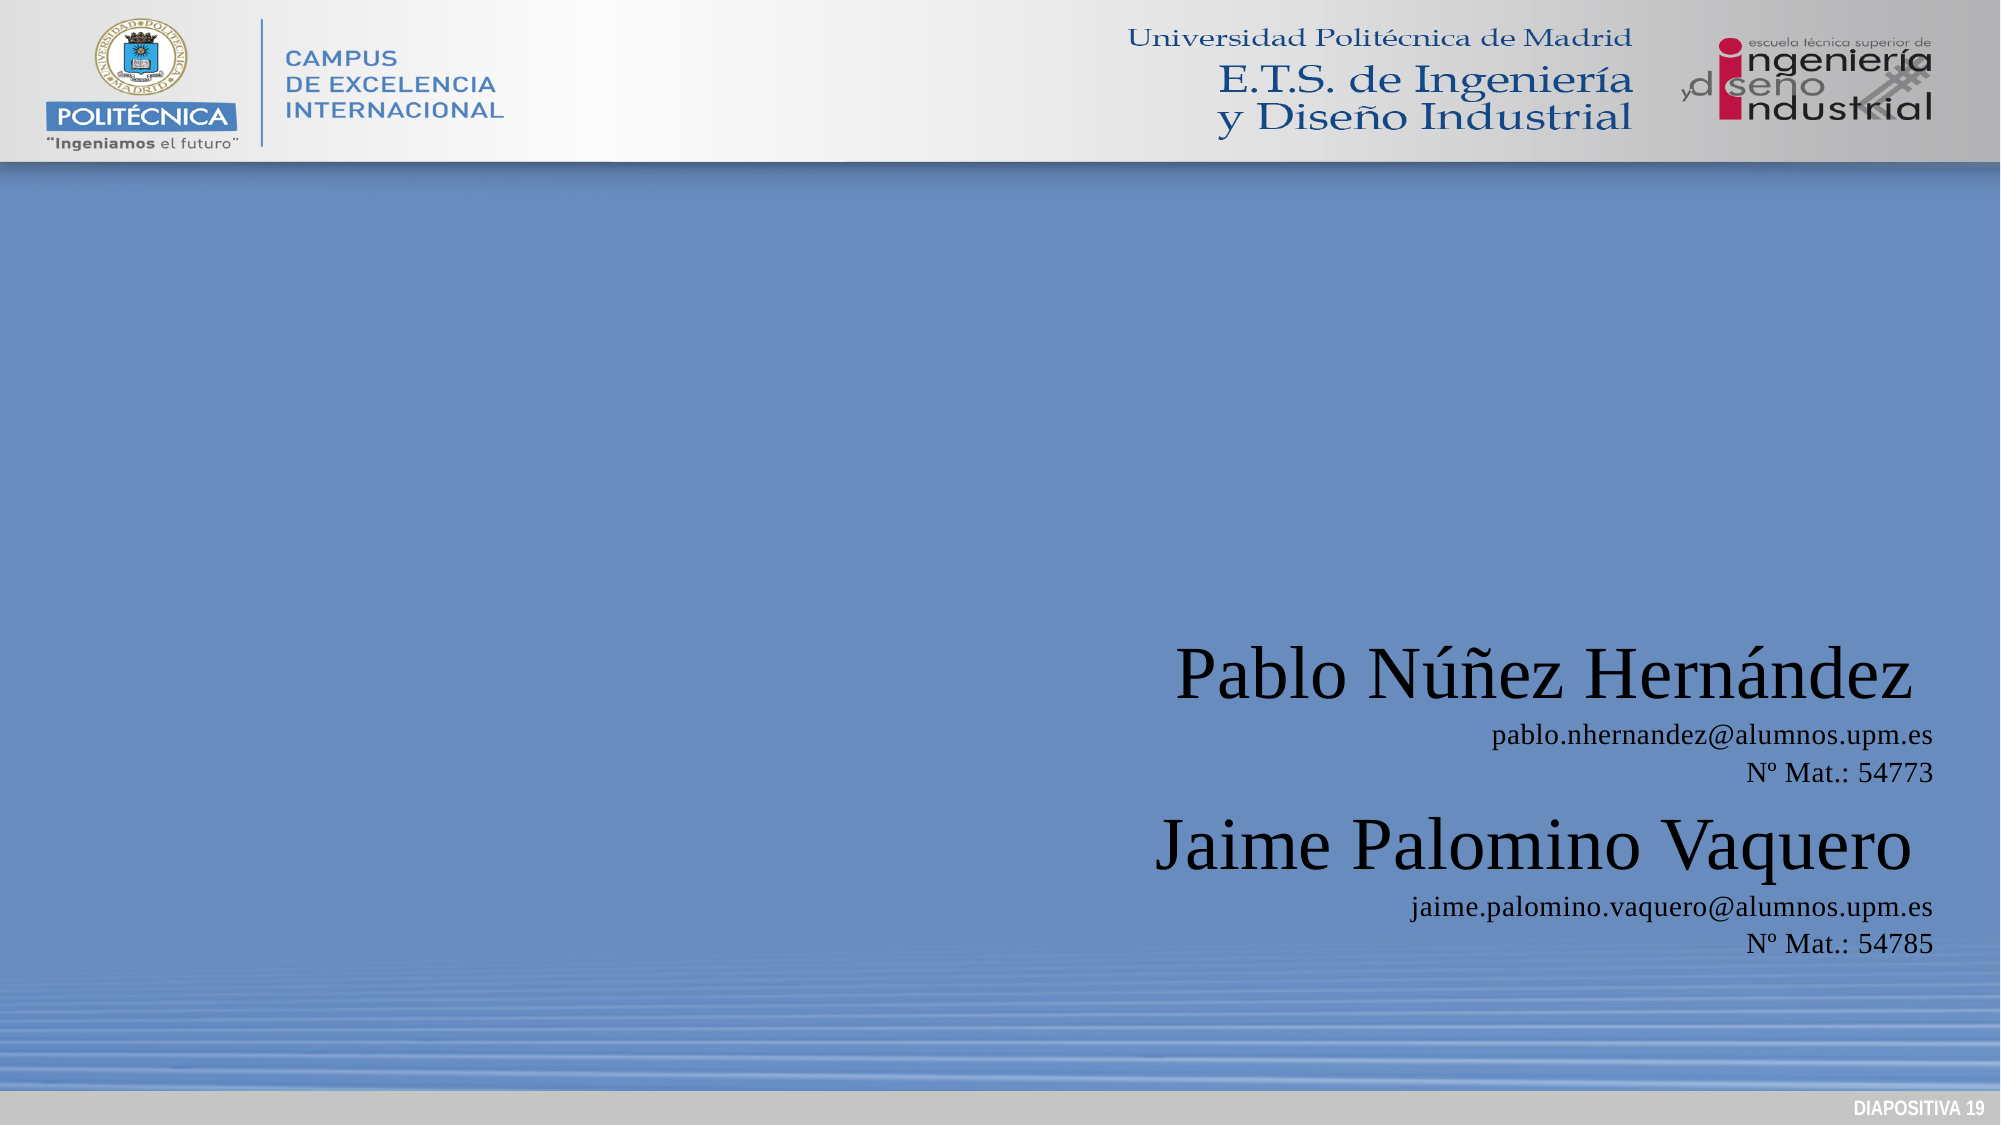

Pablo Núñez Hernández
pablo.nhernandez@alumnos.upm.es
Nº Mat.: 54773
Jaime Palomino Vaquero
jaime.palomino.vaquero@alumnos.upm.es
Nº Mat.: 54785
DIAPOSITIVA 19